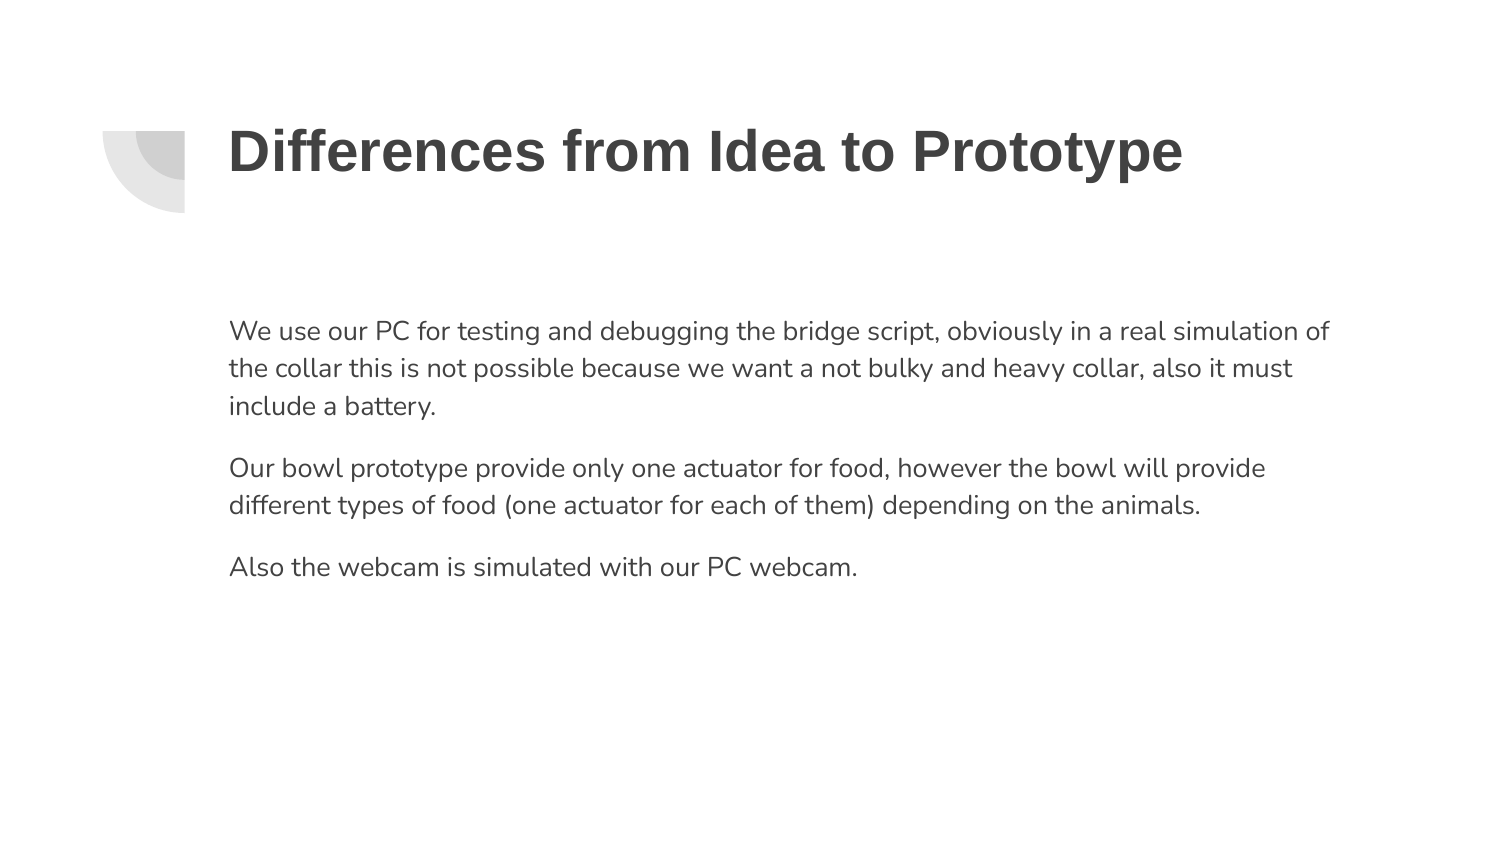

# Differences from Idea to Prototype
We use our PC for testing and debugging the bridge script, obviously in a real simulation of the collar this is not possible because we want a not bulky and heavy collar, also it must include a battery.
Our bowl prototype provide only one actuator for food, however the bowl will provide different types of food (one actuator for each of them) depending on the animals.
Also the webcam is simulated with our PC webcam.